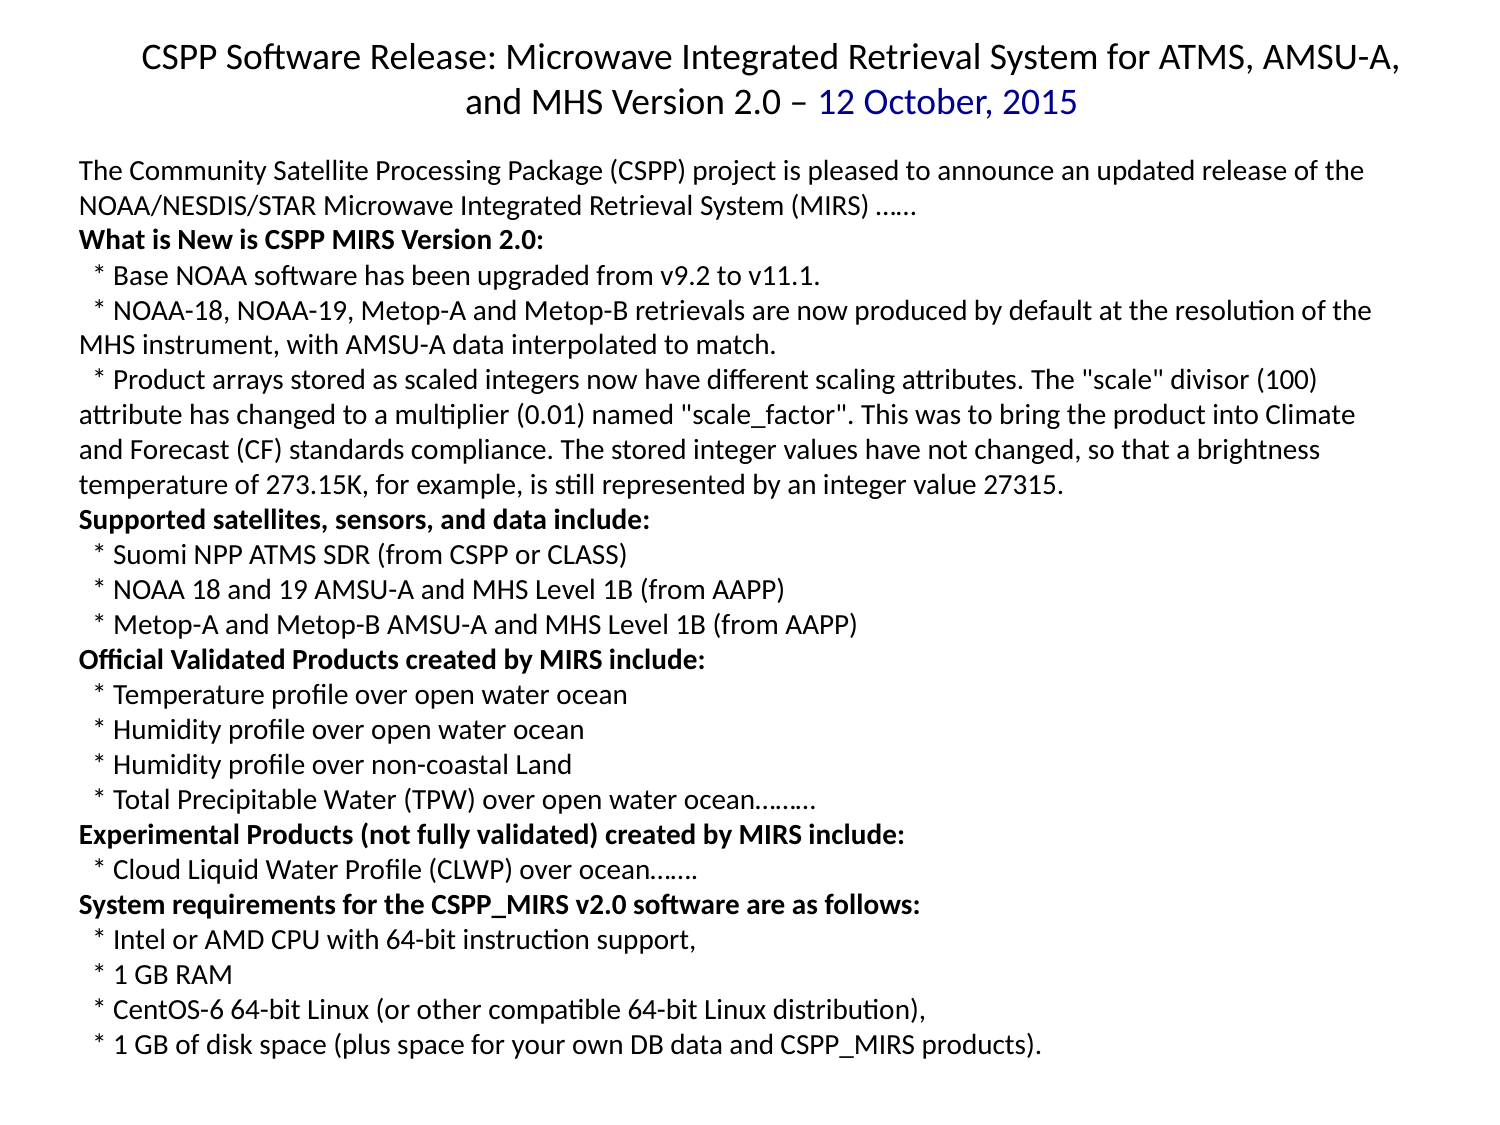

CSPP Software Release: Microwave Integrated Retrieval System for ATMS, AMSU-A, and MHS Version 2.0 – 12 October, 2015
The Community Satellite Processing Package (CSPP) project is pleased to announce an updated release of the NOAA/NESDIS/STAR Microwave Integrated Retrieval System (MIRS) ……
What is New is CSPP MIRS Version 2.0:
  * Base NOAA software has been upgraded from v9.2 to v11.1.
  * NOAA-18, NOAA-19, Metop-A and Metop-B retrievals are now produced by default at the resolution of the MHS instrument, with AMSU-A data interpolated to match.
  * Product arrays stored as scaled integers now have different scaling attributes. The "scale" divisor (100) attribute has changed to a multiplier (0.01) named "scale_factor". This was to bring the product into Climate and Forecast (CF) standards compliance. The stored integer values have not changed, so that a brightness temperature of 273.15K, for example, is still represented by an integer value 27315.
Supported satellites, sensors, and data include:
  * Suomi NPP ATMS SDR (from CSPP or CLASS)
  * NOAA 18 and 19 AMSU-A and MHS Level 1B (from AAPP)
  * Metop-A and Metop-B AMSU-A and MHS Level 1B (from AAPP)
Official Validated Products created by MIRS include:
  * Temperature profile over open water ocean
  * Humidity profile over open water ocean
  * Humidity profile over non-coastal Land
  * Total Precipitable Water (TPW) over open water ocean………
Experimental Products (not fully validated) created by MIRS include:
  * Cloud Liquid Water Profile (CLWP) over ocean…….
System requirements for the CSPP_MIRS v2.0 software are as follows:
  * Intel or AMD CPU with 64-bit instruction support,
  * 1 GB RAM
  * CentOS-6 64-bit Linux (or other compatible 64-bit Linux distribution),
  * 1 GB of disk space (plus space for your own DB data and CSPP_MIRS products).